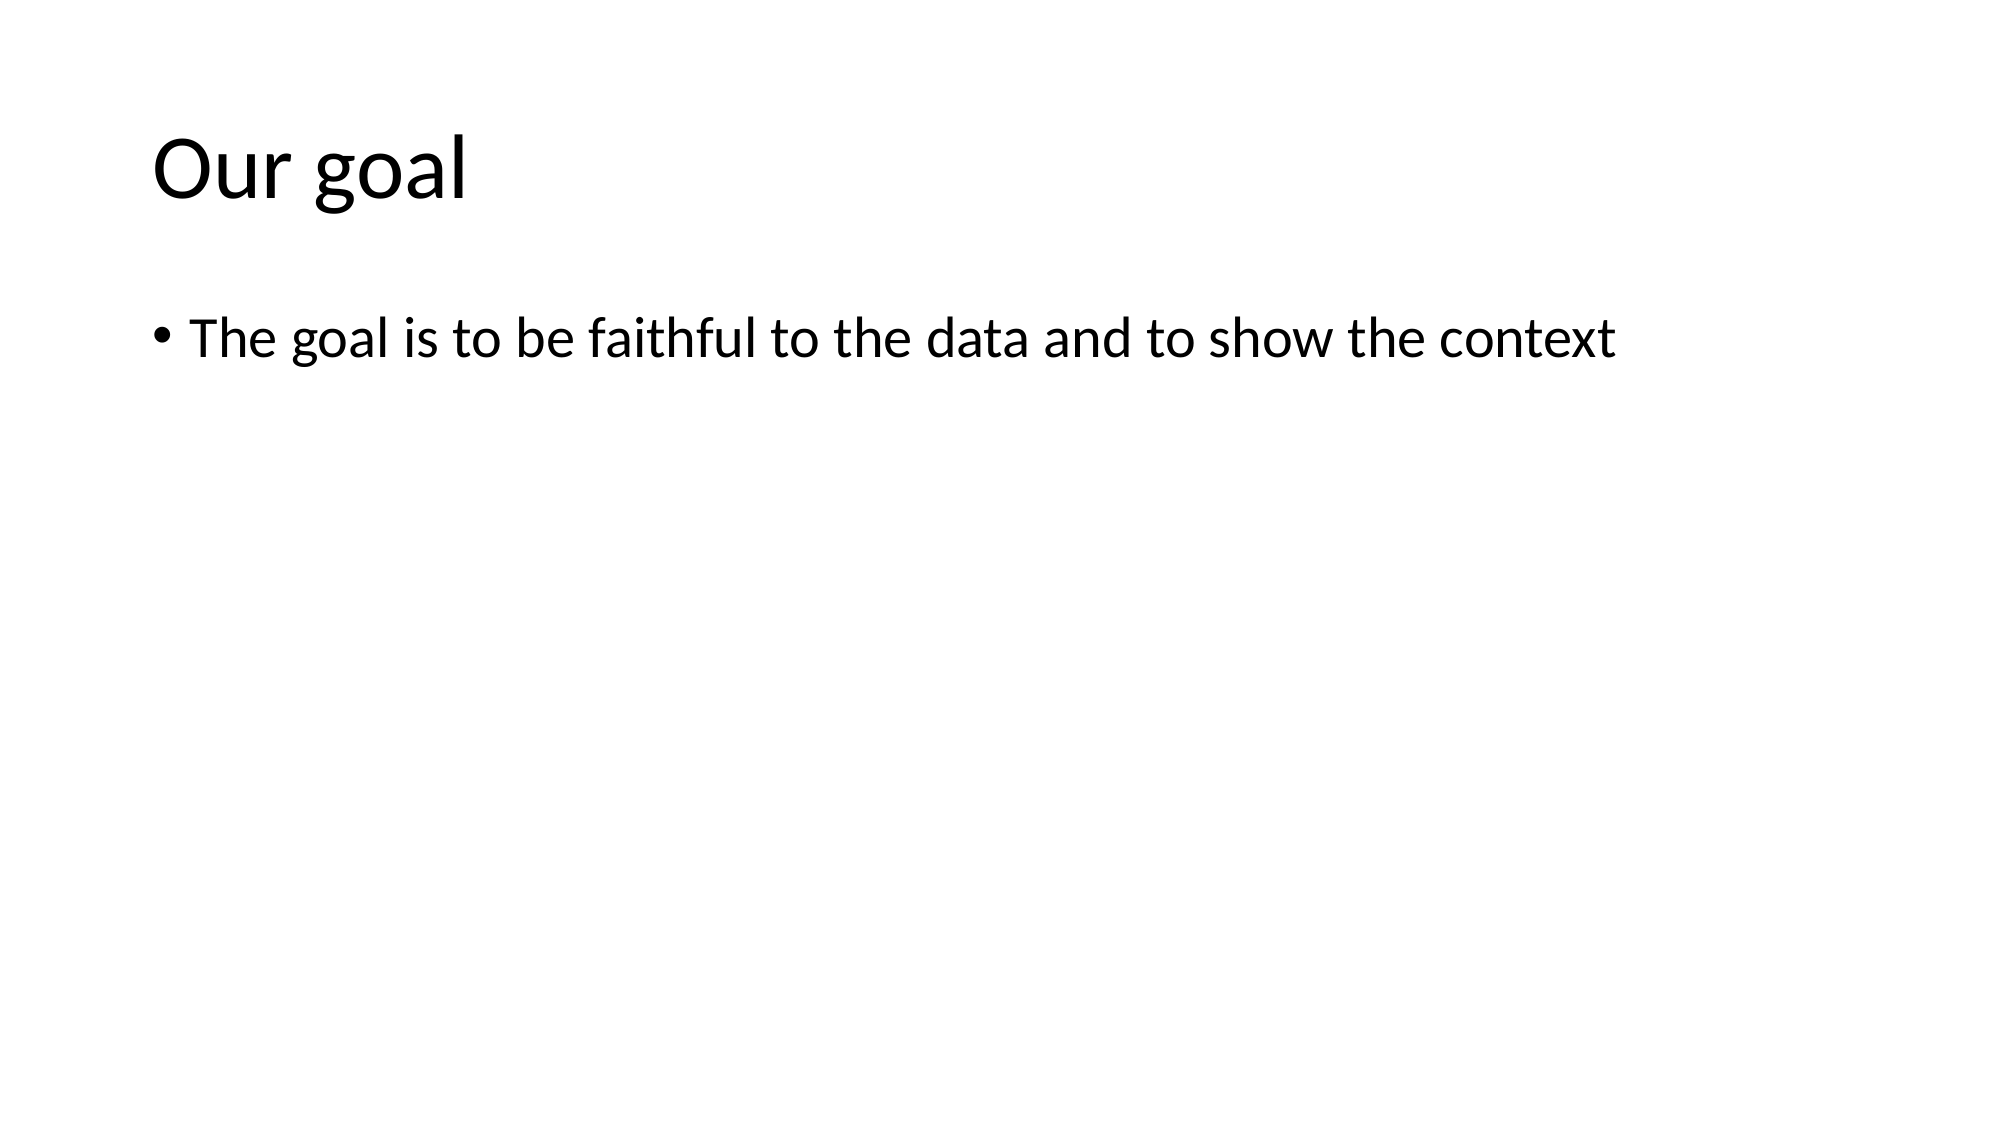

# Our goal
The goal is to be faithful to the data and to show the context